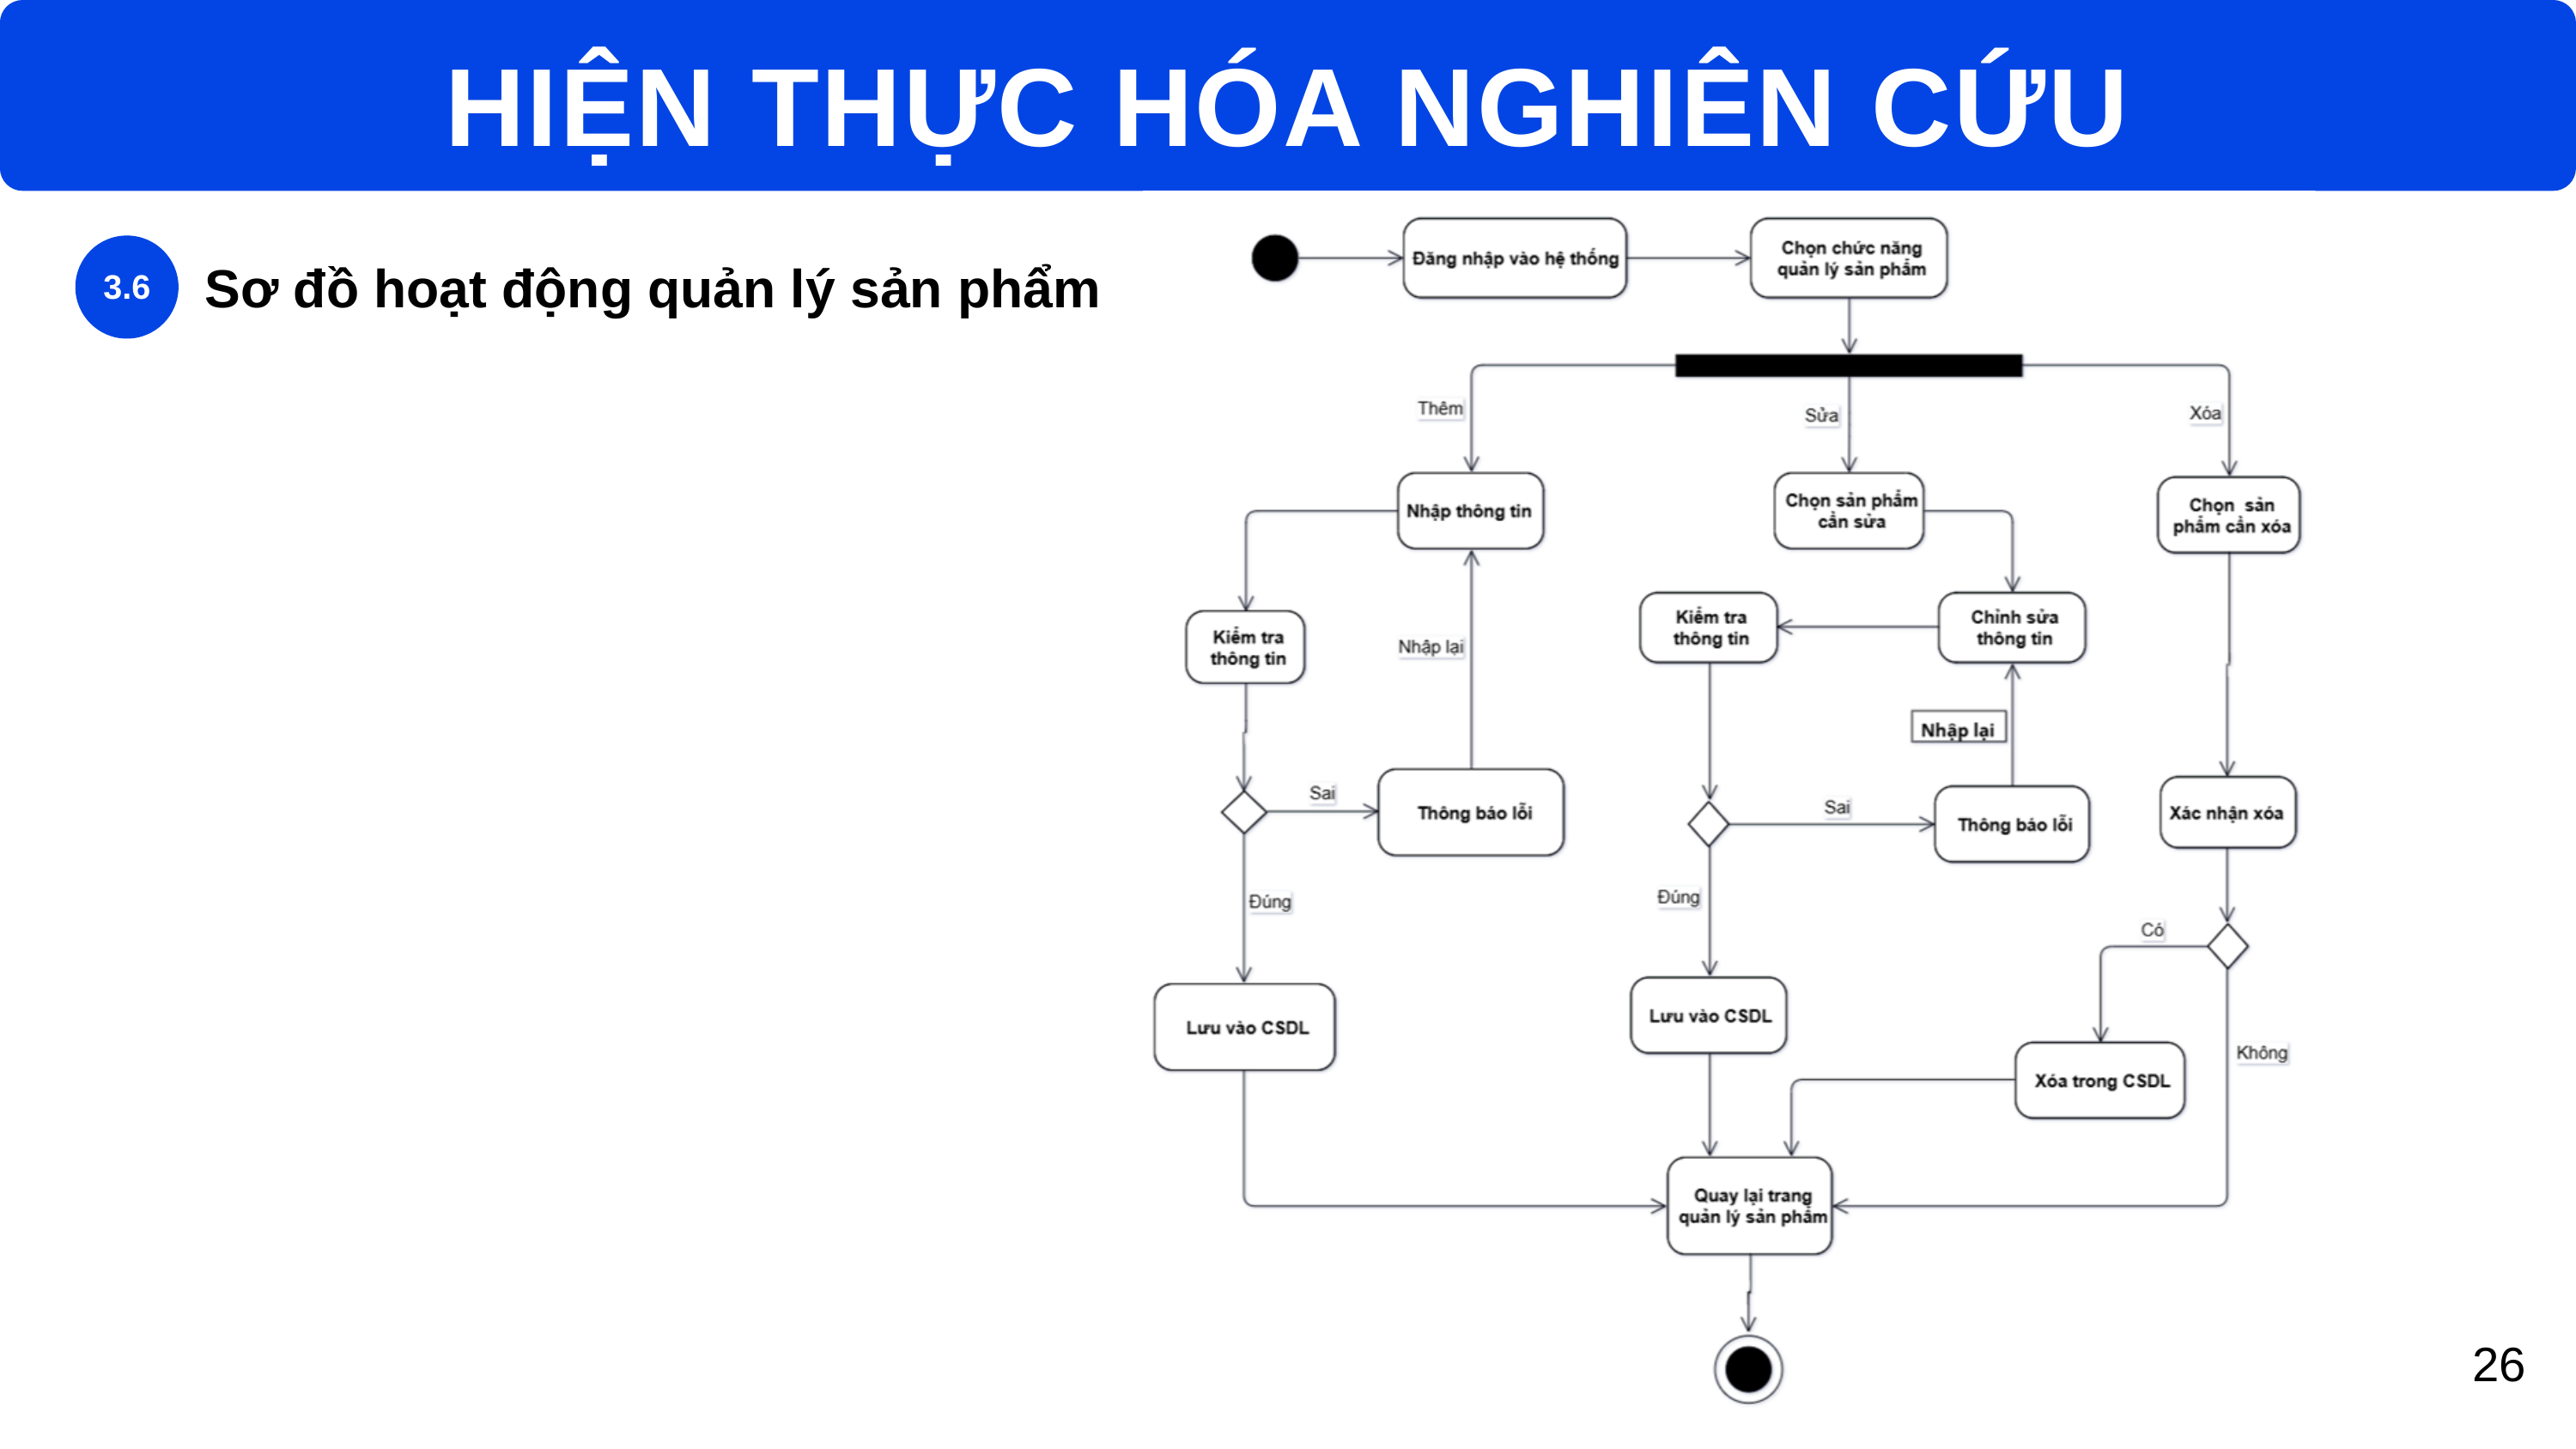

HIỆN THỰC HÓA NGHIÊN CỨU

3.6
Sơ đồ hoạt động quản lý sản phẩm

26